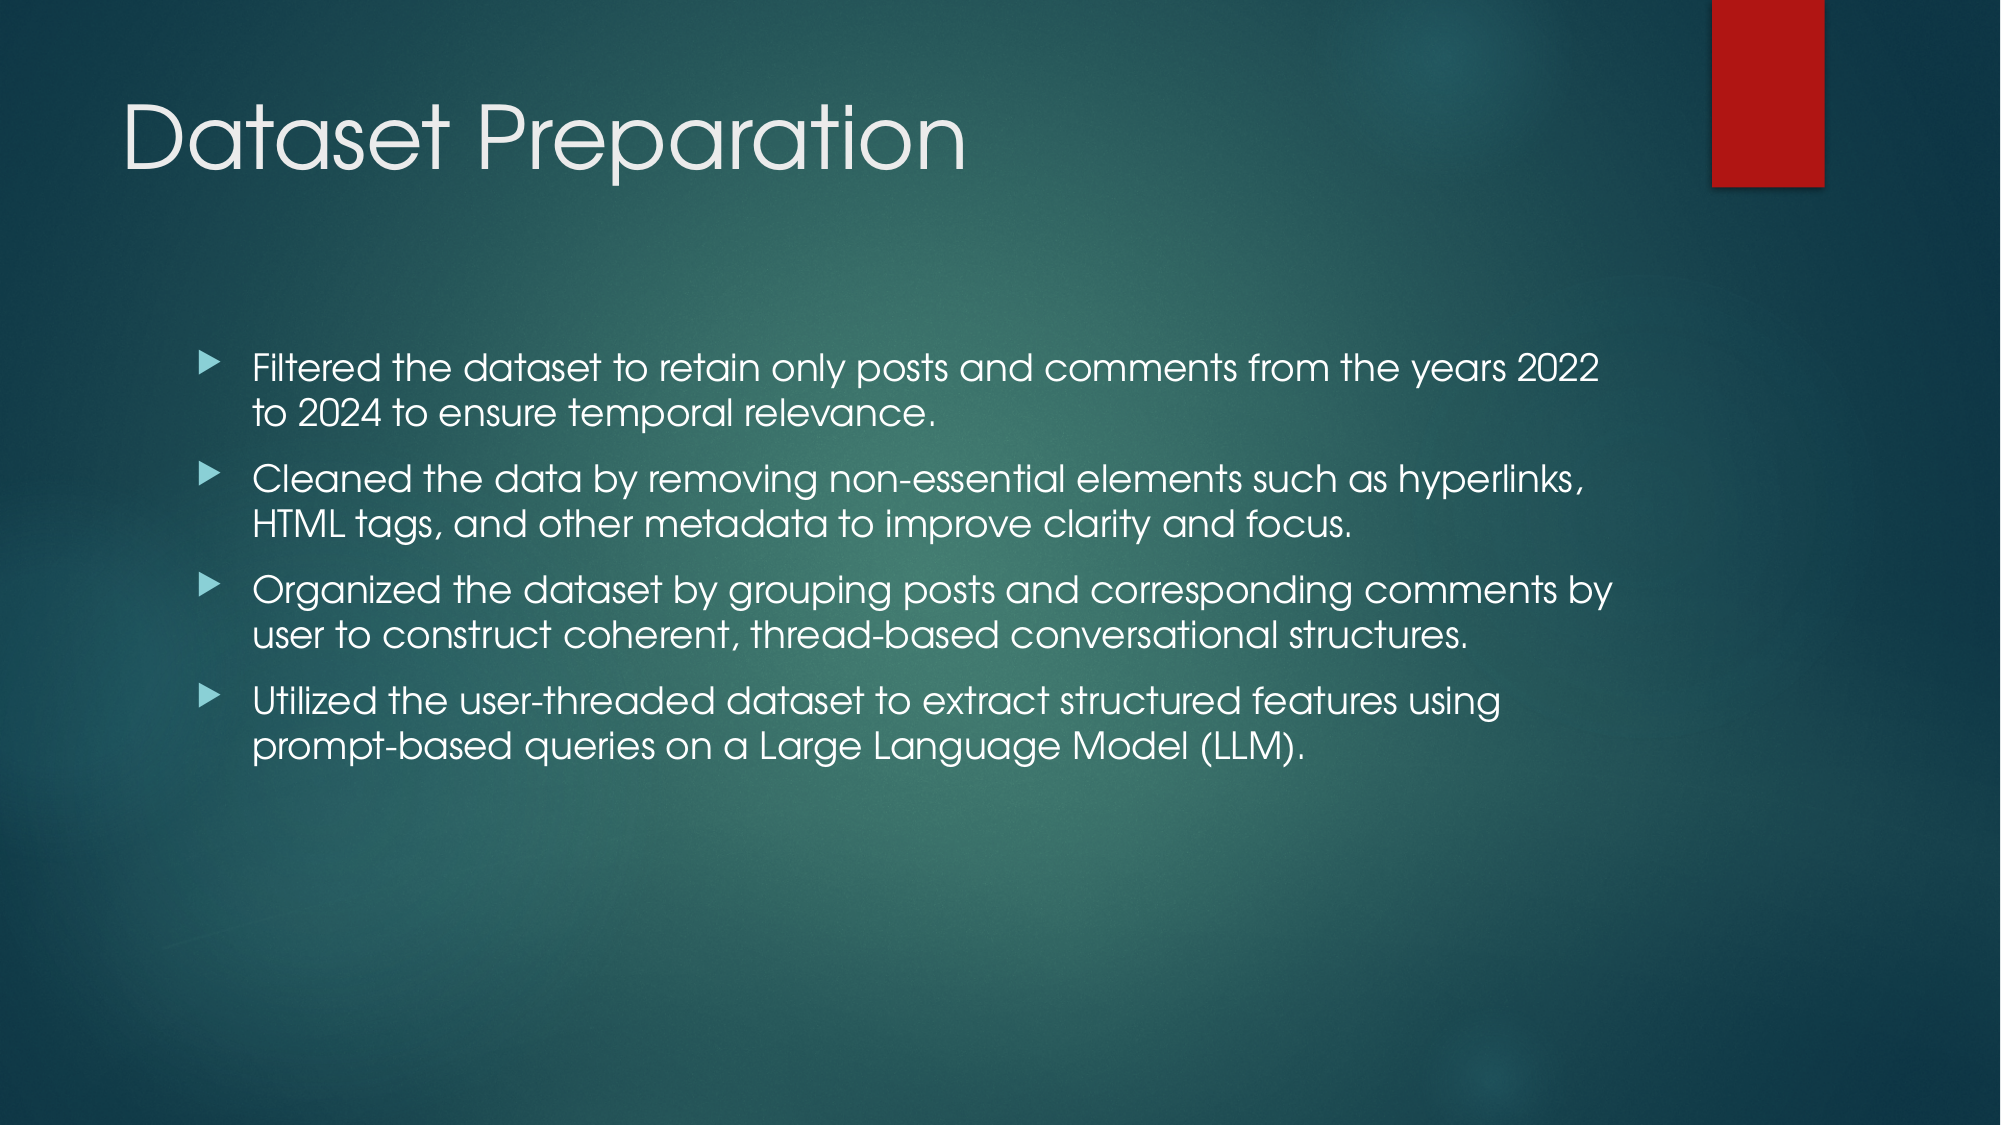

# Dataset Preparation
Filtered the dataset to retain only posts and comments from the years 2022 to 2024 to ensure temporal relevance.
Cleaned the data by removing non-essential elements such as hyperlinks, HTML tags, and other metadata to improve clarity and focus.
Organized the dataset by grouping posts and corresponding comments by user to construct coherent, thread-based conversational structures.
Utilized the user-threaded dataset to extract structured features using prompt-based queries on a Large Language Model (LLM).